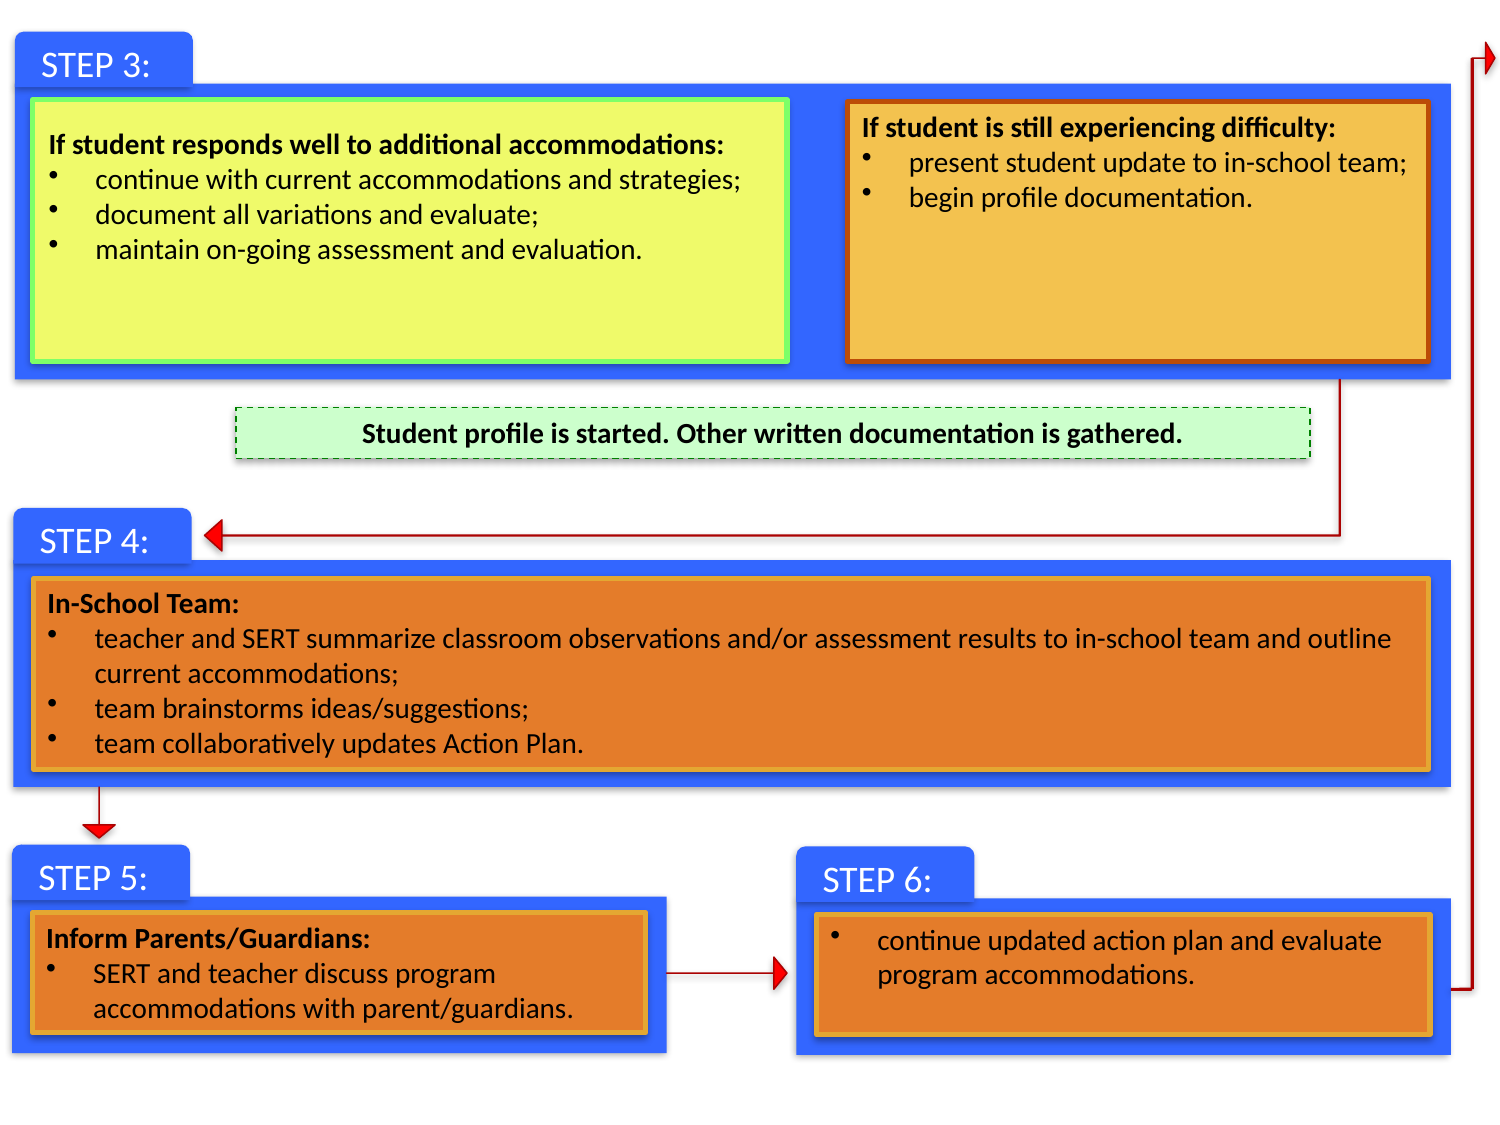

STEP 3:

If student responds well to additional accommodations:
continue with current accommodations and strategies;
document all variations and evaluate;
maintain on-going assessment and evaluation.
If student is still experiencing difficulty:
present student update to in-school team;
begin profile documentation.

Student profile is started. Other written documentation is gathered.

STEP 4:

In-School Team:
teacher and SERT summarize classroom observations and/or assessment results to in-school team and outline current accommodations;
team brainstorms ideas/suggestions;
team collaboratively updates Action Plan.

STEP 5:

Inform Parents/Guardians:
SERT and teacher discuss program accommodations with parent/guardians.

STEP 6:

continue updated action plan and evaluate program accommodations.